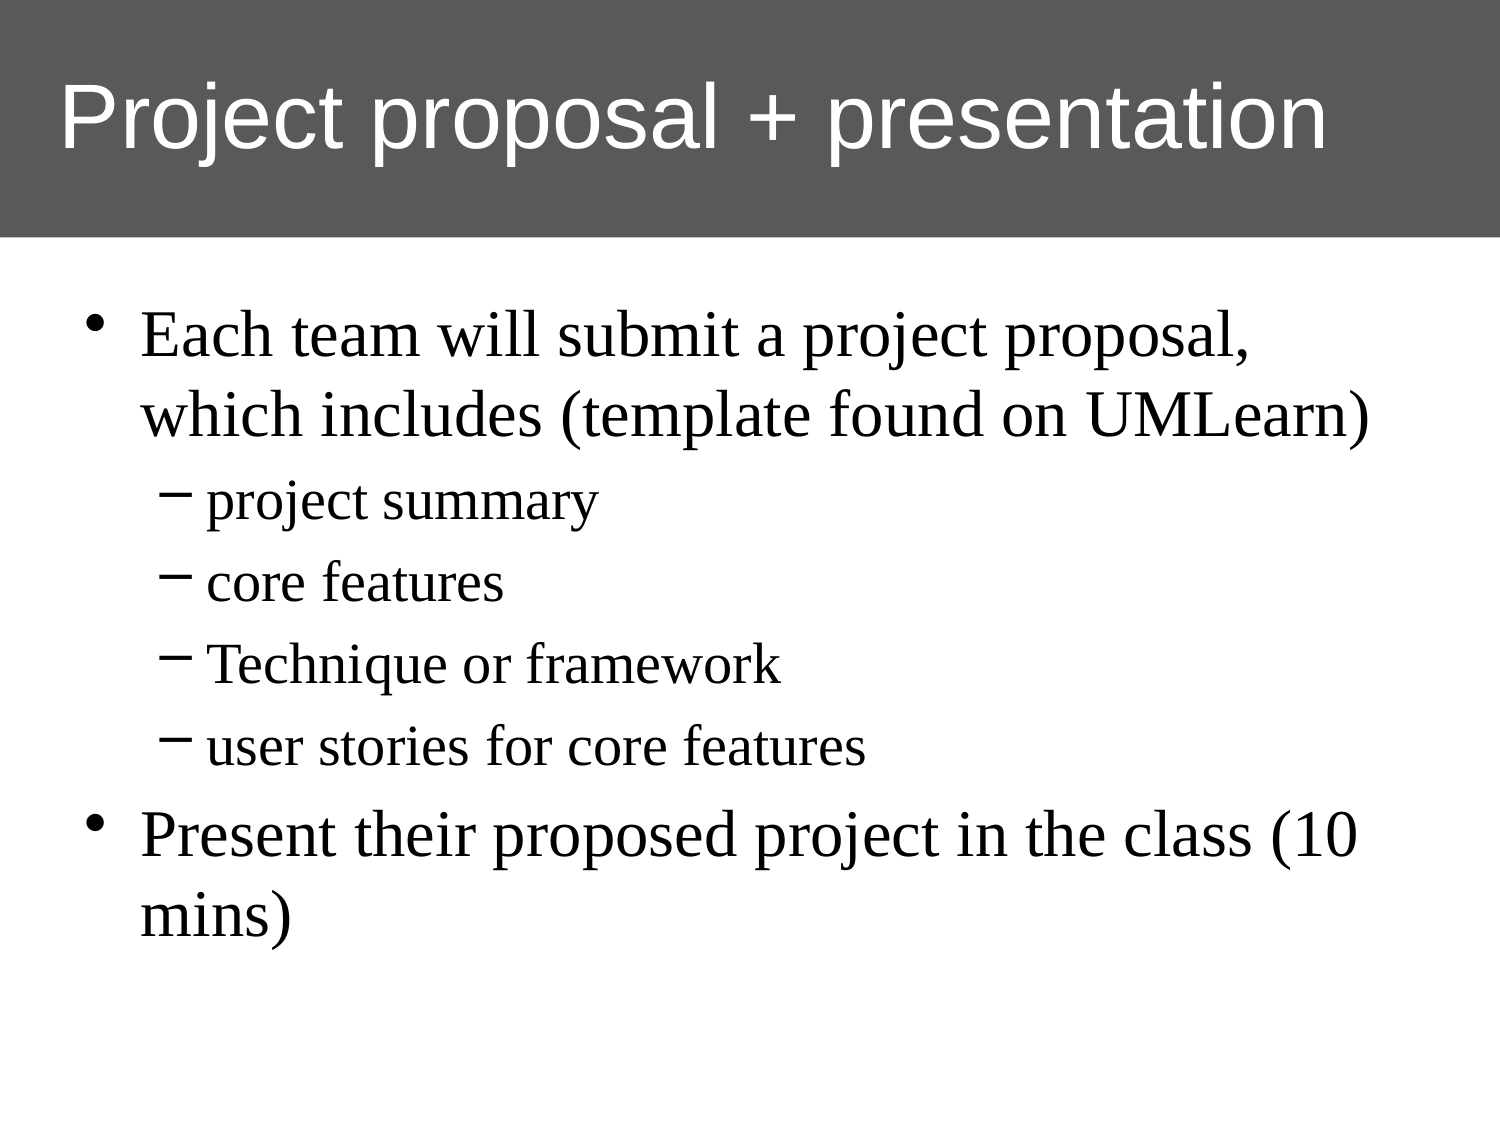

Project proposal + presentation
Each team will submit a project proposal, which includes (template found on UMLearn)
project summary
core features
Technique or framework
user stories for core features
Present their proposed project in the class (10 mins)